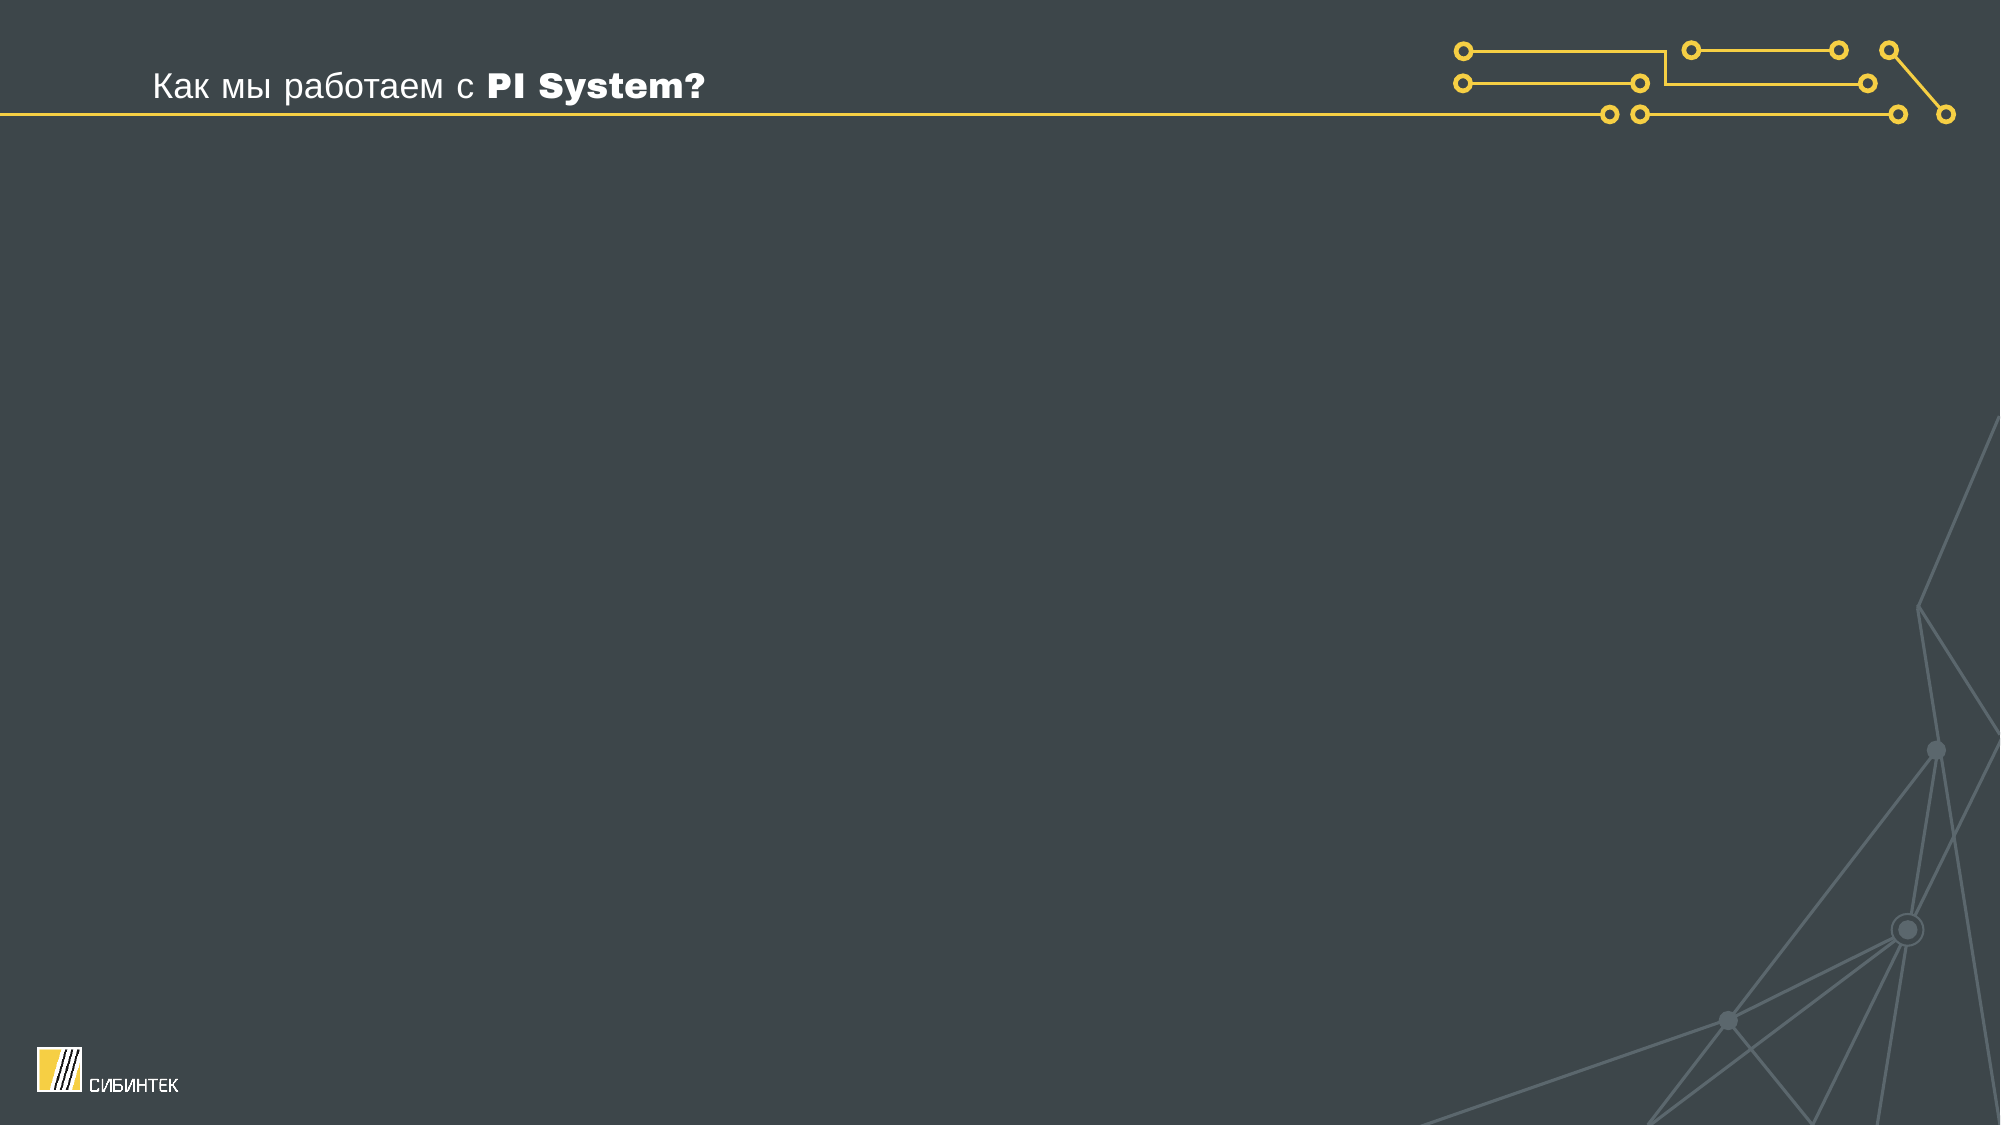

# Как мы работаем с PI System?